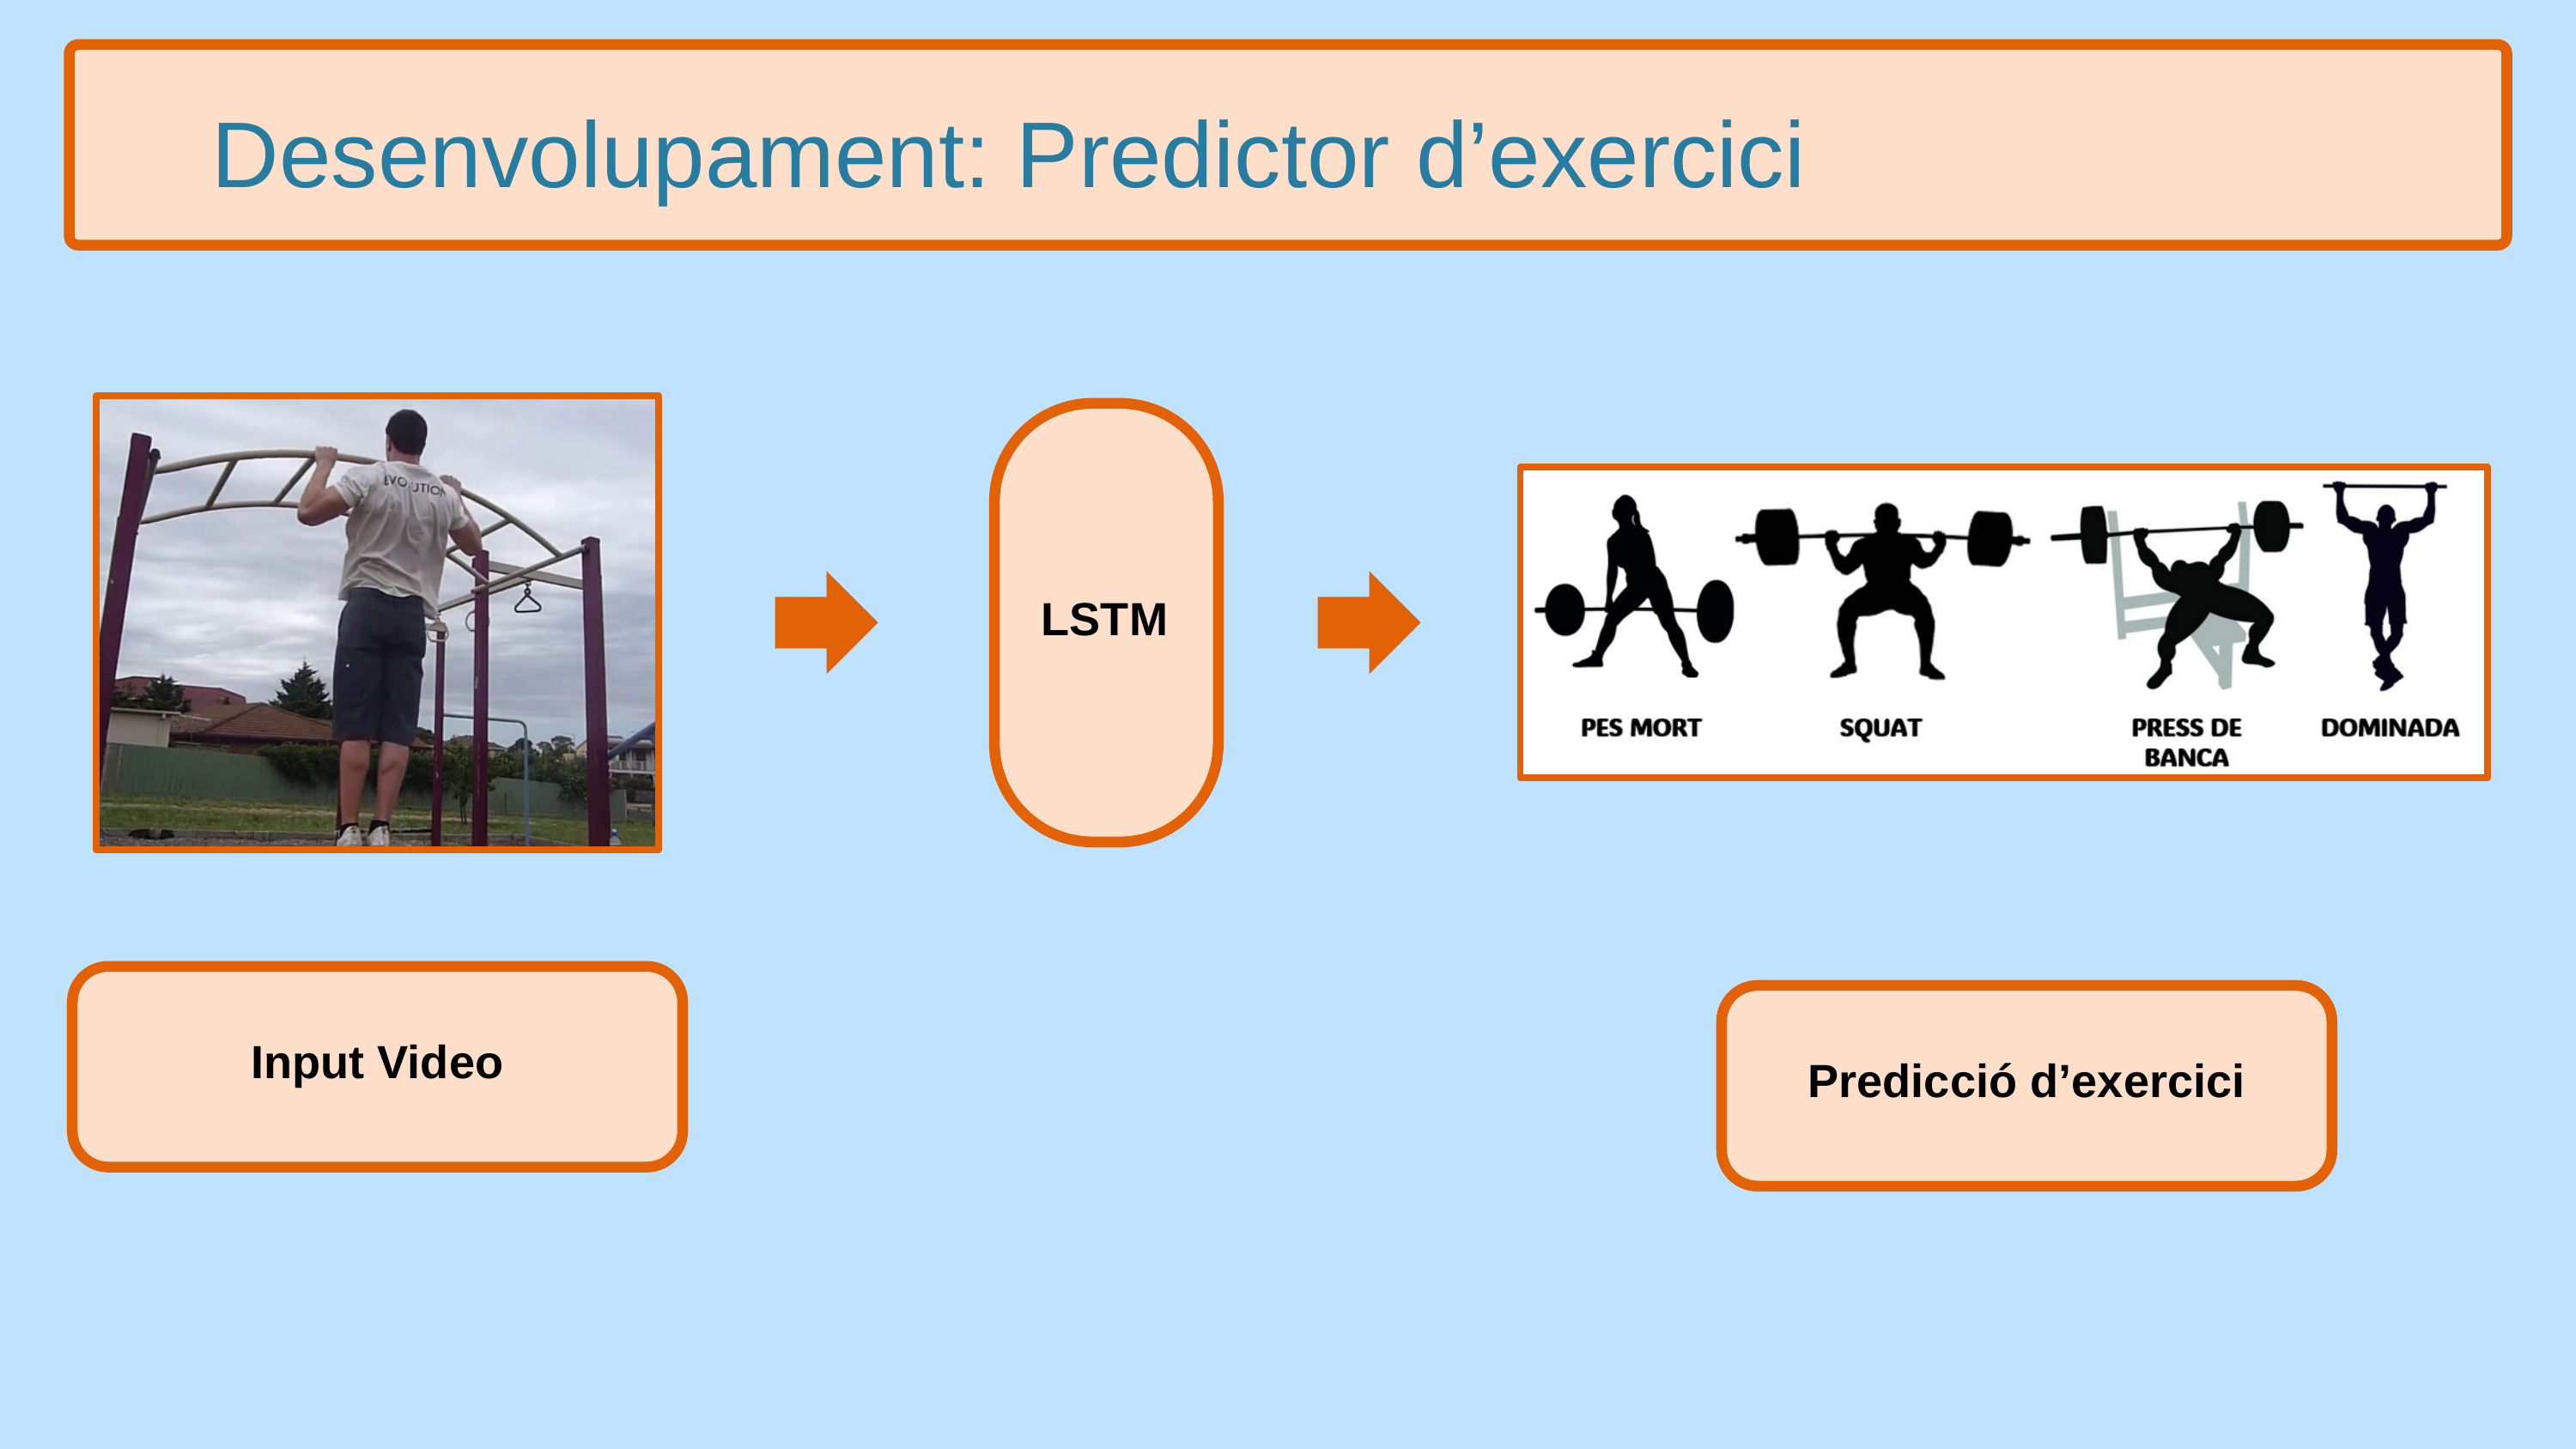

Desenvolupament: Predictor d’exercici

LSTM

Input Video
Predicció d’exercici